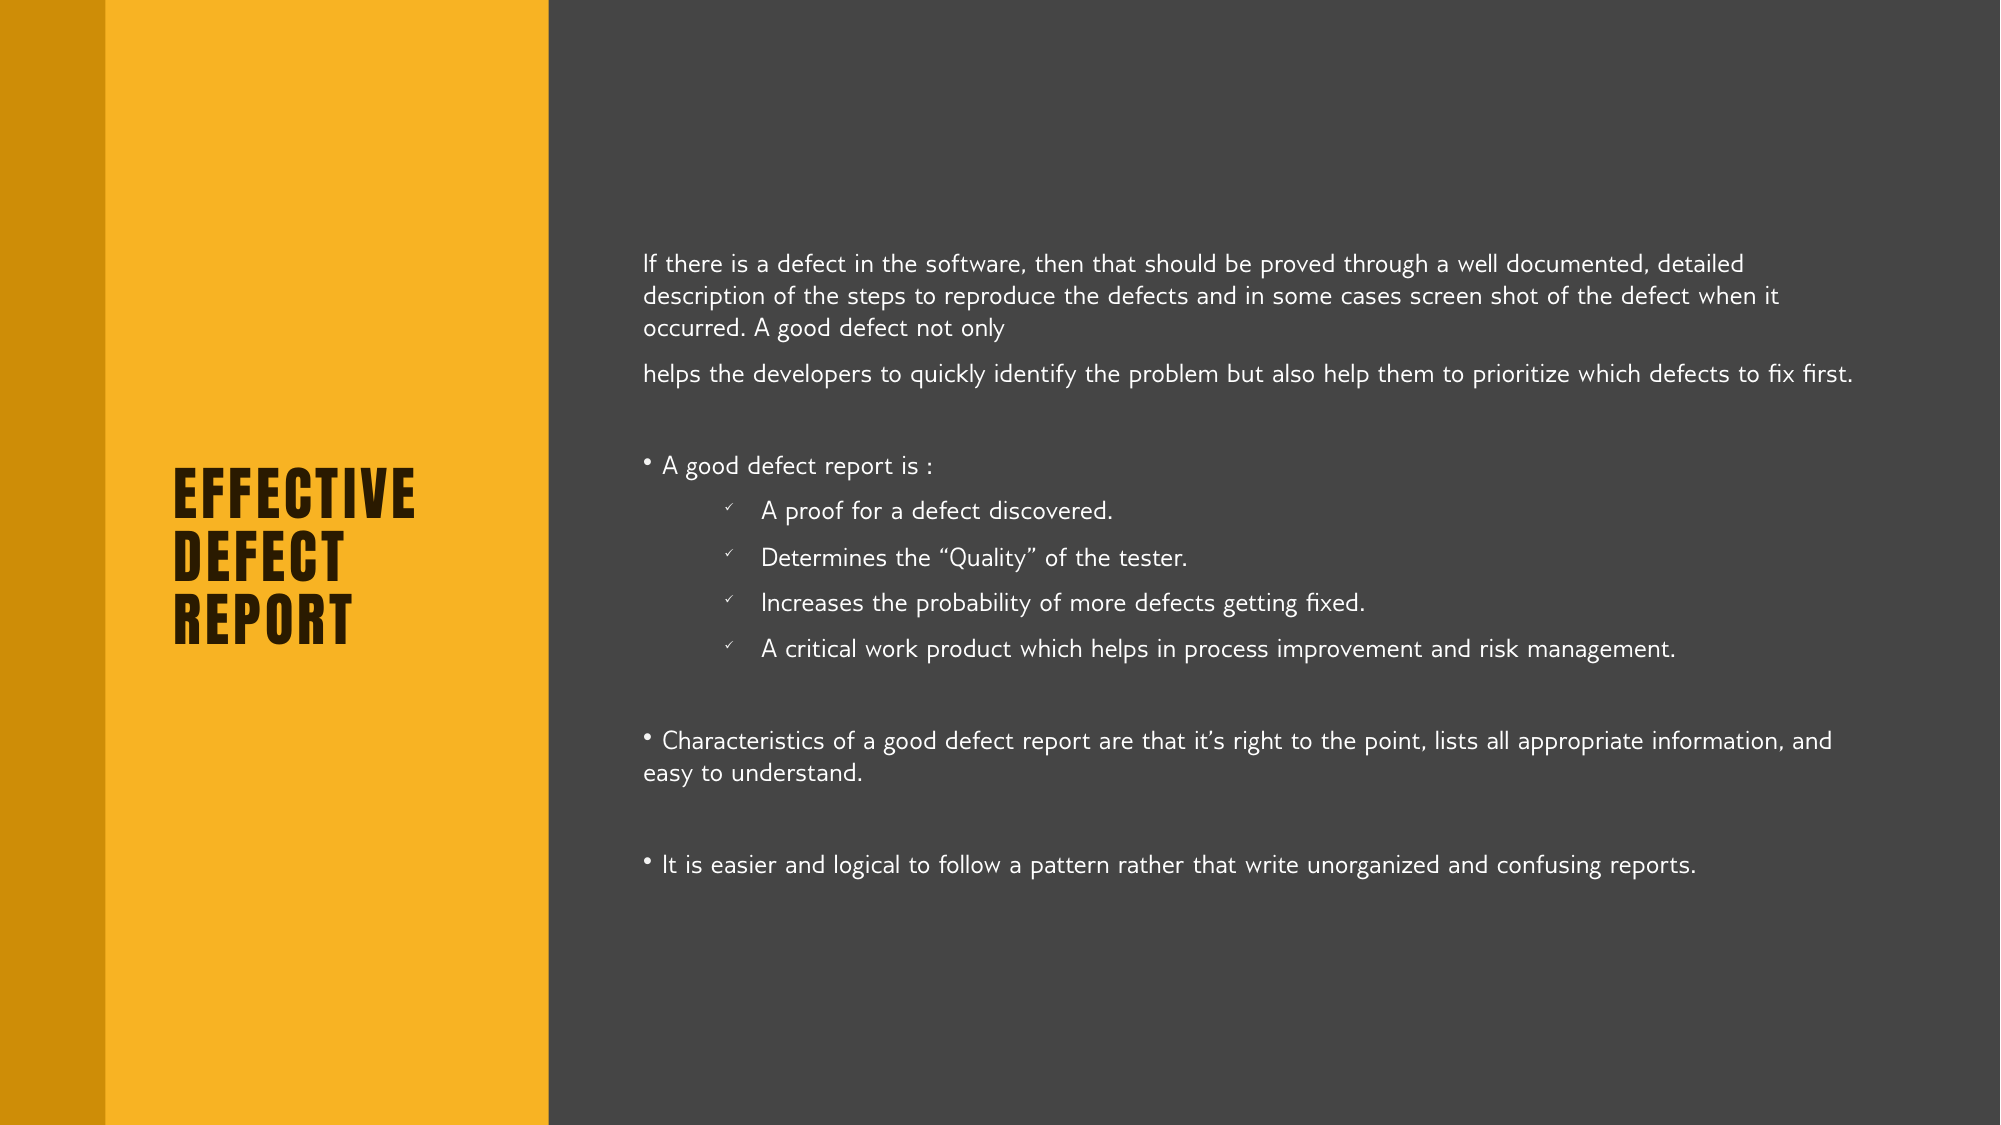

Effective Defect Report
If there is a defect in the software, then that should be proved through a well documented, detailed description of the steps to reproduce the defects and in some cases screen shot of the defect when it occurred. A good defect not only
helps the developers to quickly identify the problem but also help them to prioritize which defects to fix first.

 A good defect report is :
A proof for a defect discovered.
Determines the “Quality” of the tester.
Increases the probability of more defects getting fixed.
A critical work product which helps in process improvement and risk management.

 Characteristics of a good defect report are that it’s right to the point, lists all appropriate information, and easy to understand.

 It is easier and logical to follow a pattern rather that write unorganized and confusing reports.